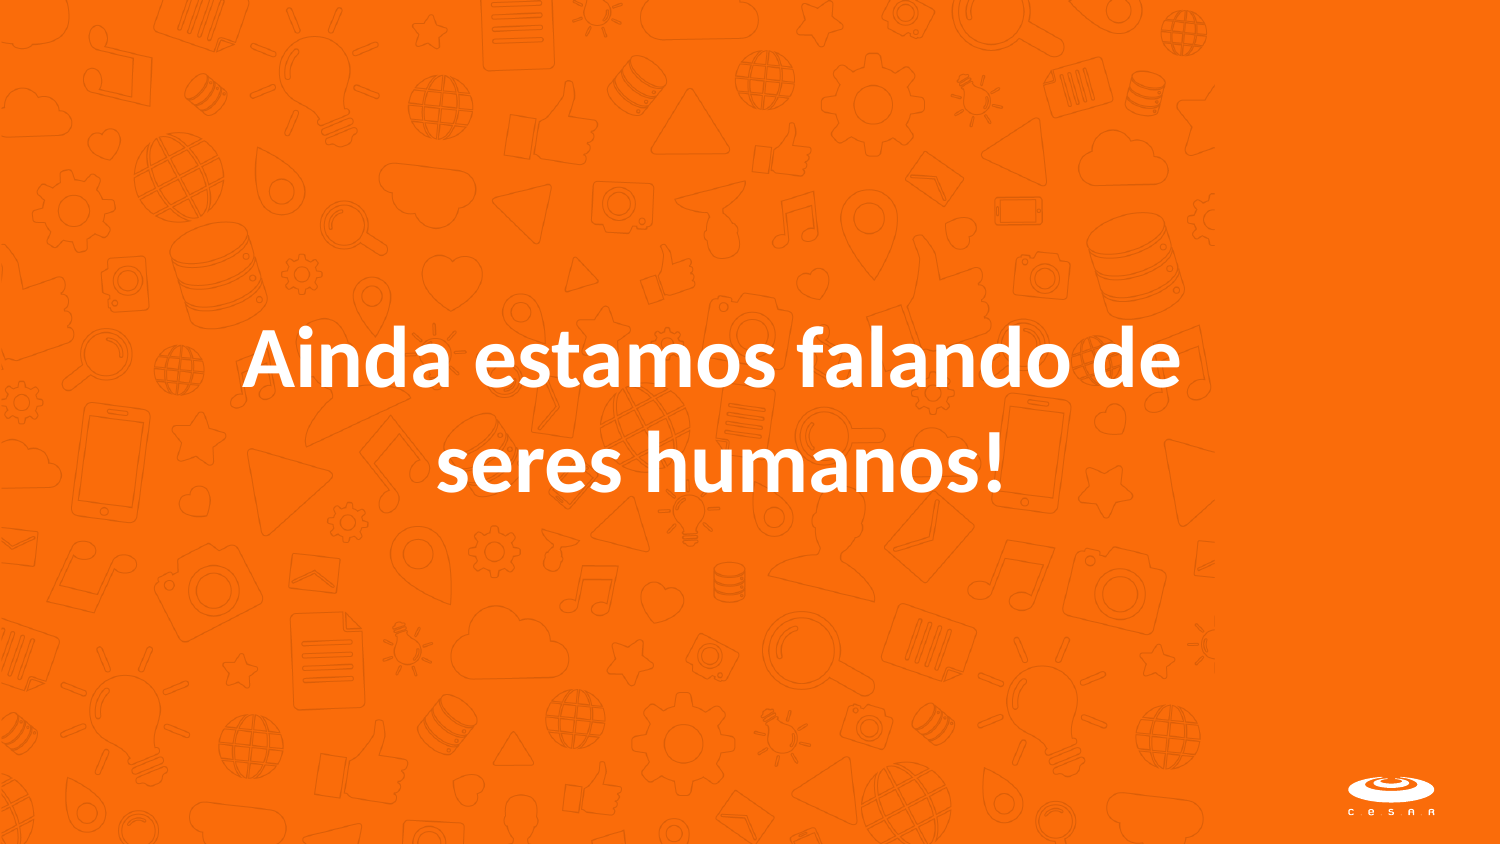

# Ainda estamos falando de
seres humanos!